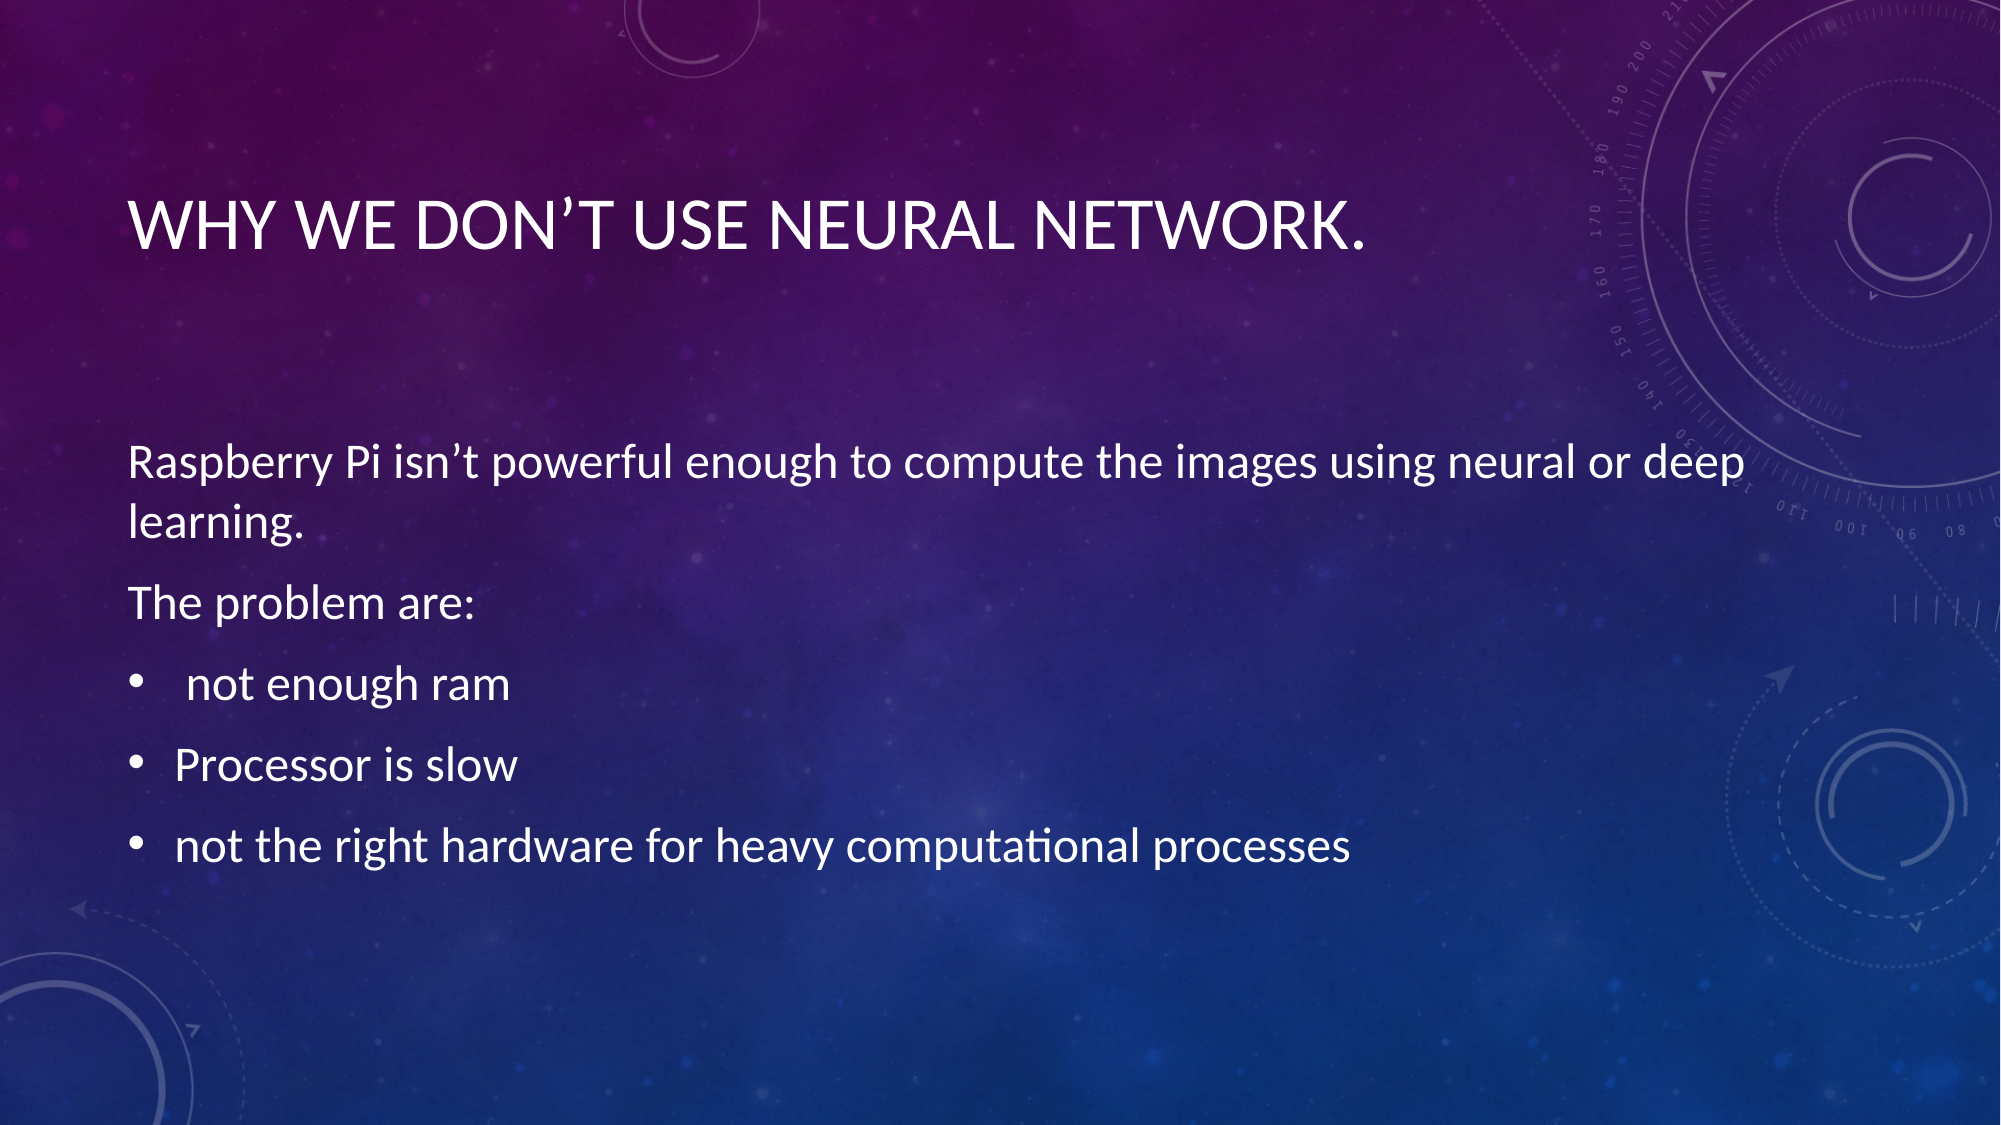

# Why we don’t use Neural Network.
Raspberry Pi isn’t powerful enough to compute the images using neural or deep learning.
The problem are:
 not enough ram
Processor is slow
not the right hardware for heavy computational processes